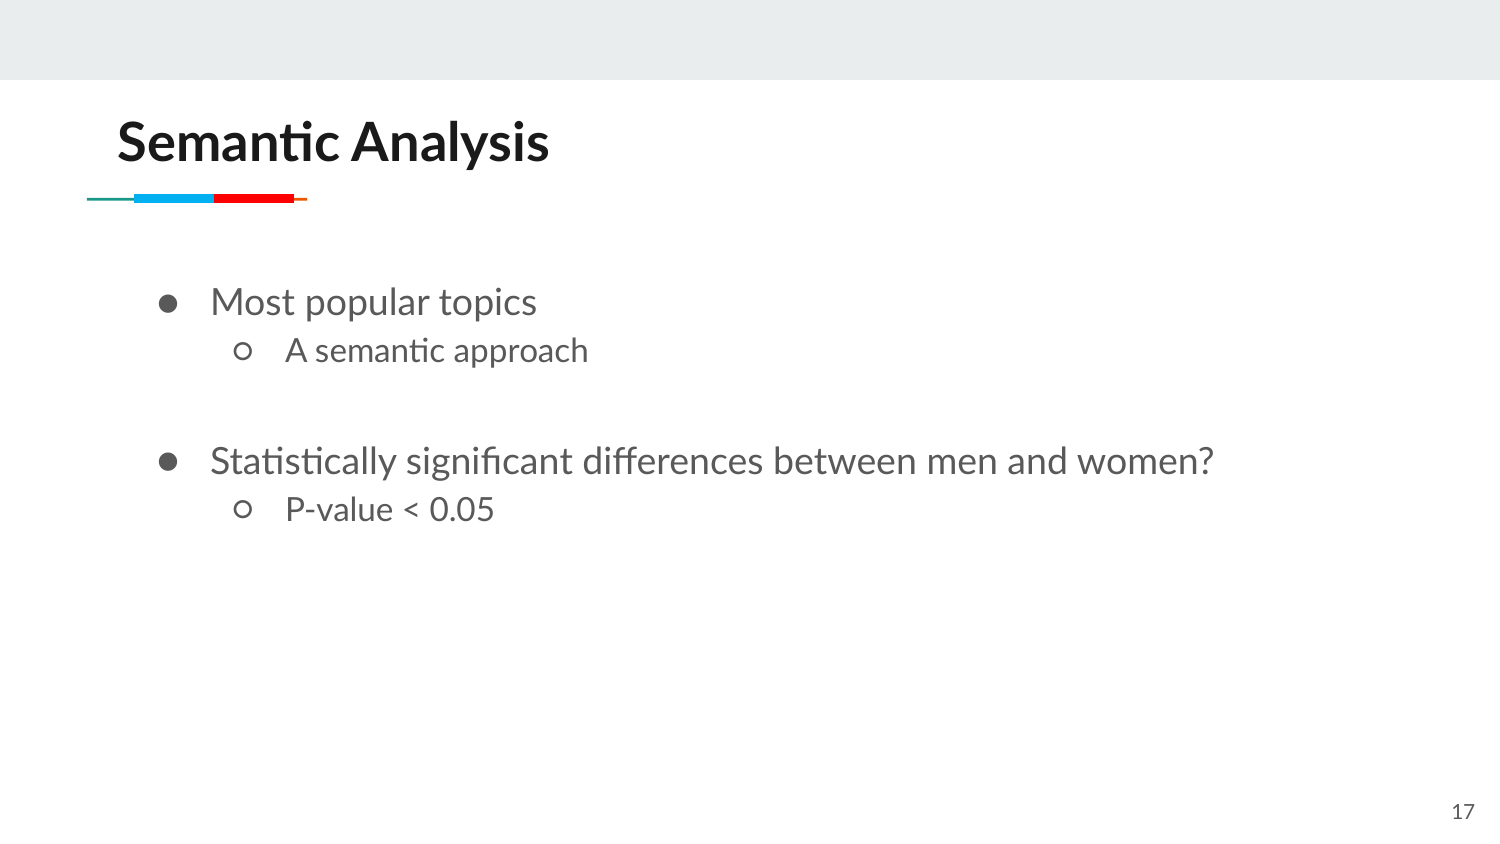

Semantic Analysis

Most popular topics
A semantic approach
Statistically significant differences between men and women?
P-value < 0.05
17